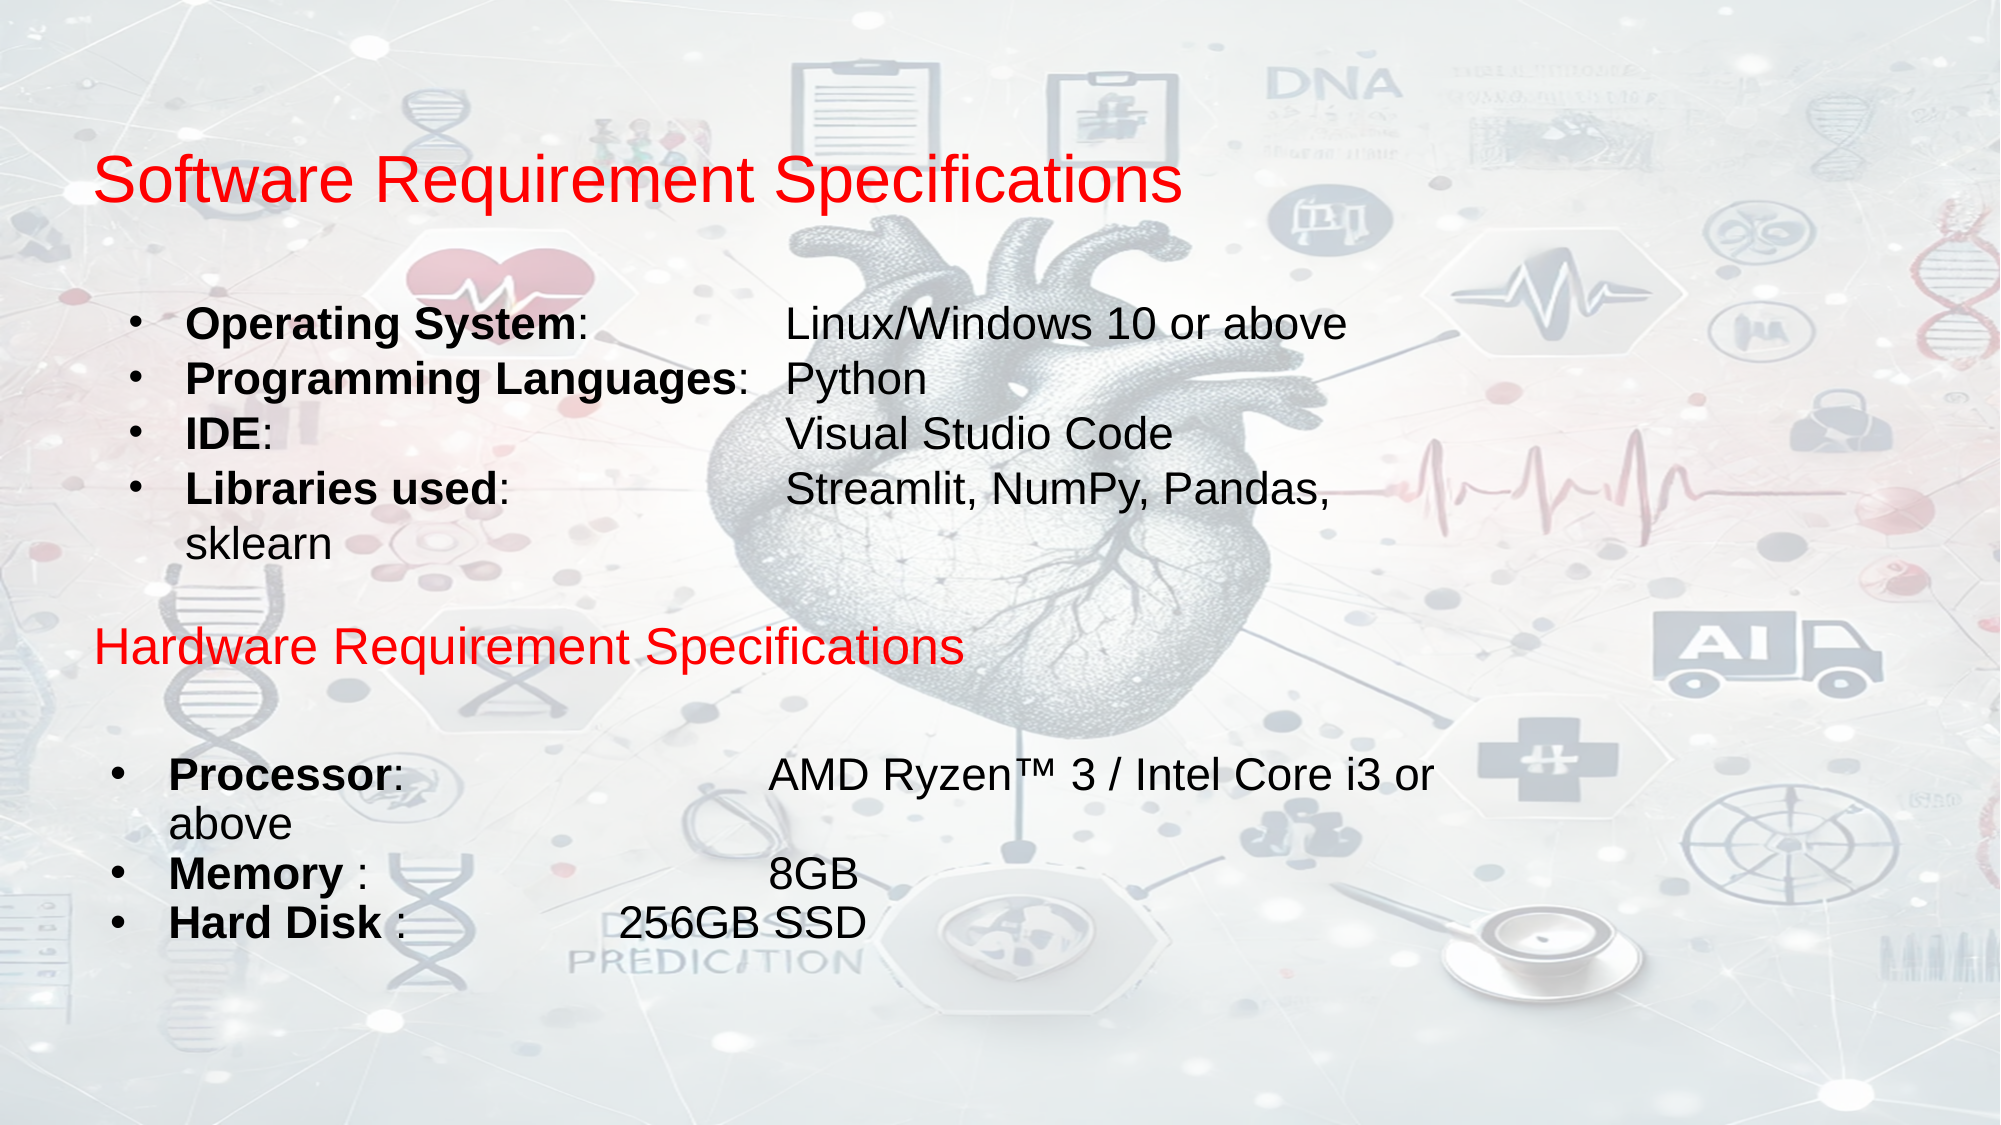

Software Requirement Specifications
Operating System:		Linux/Windows 10 or above
Programming Languages: 	Python
IDE: 				Visual Studio Code
Libraries used: 		Streamlit, NumPy, Pandas, sklearn
Hardware Requirement Specifications

Processor: 			AMD Ryzen™ 3 / Intel Core i3 or above
Memory : 			8GB
Hard Disk : 		256GB SSD